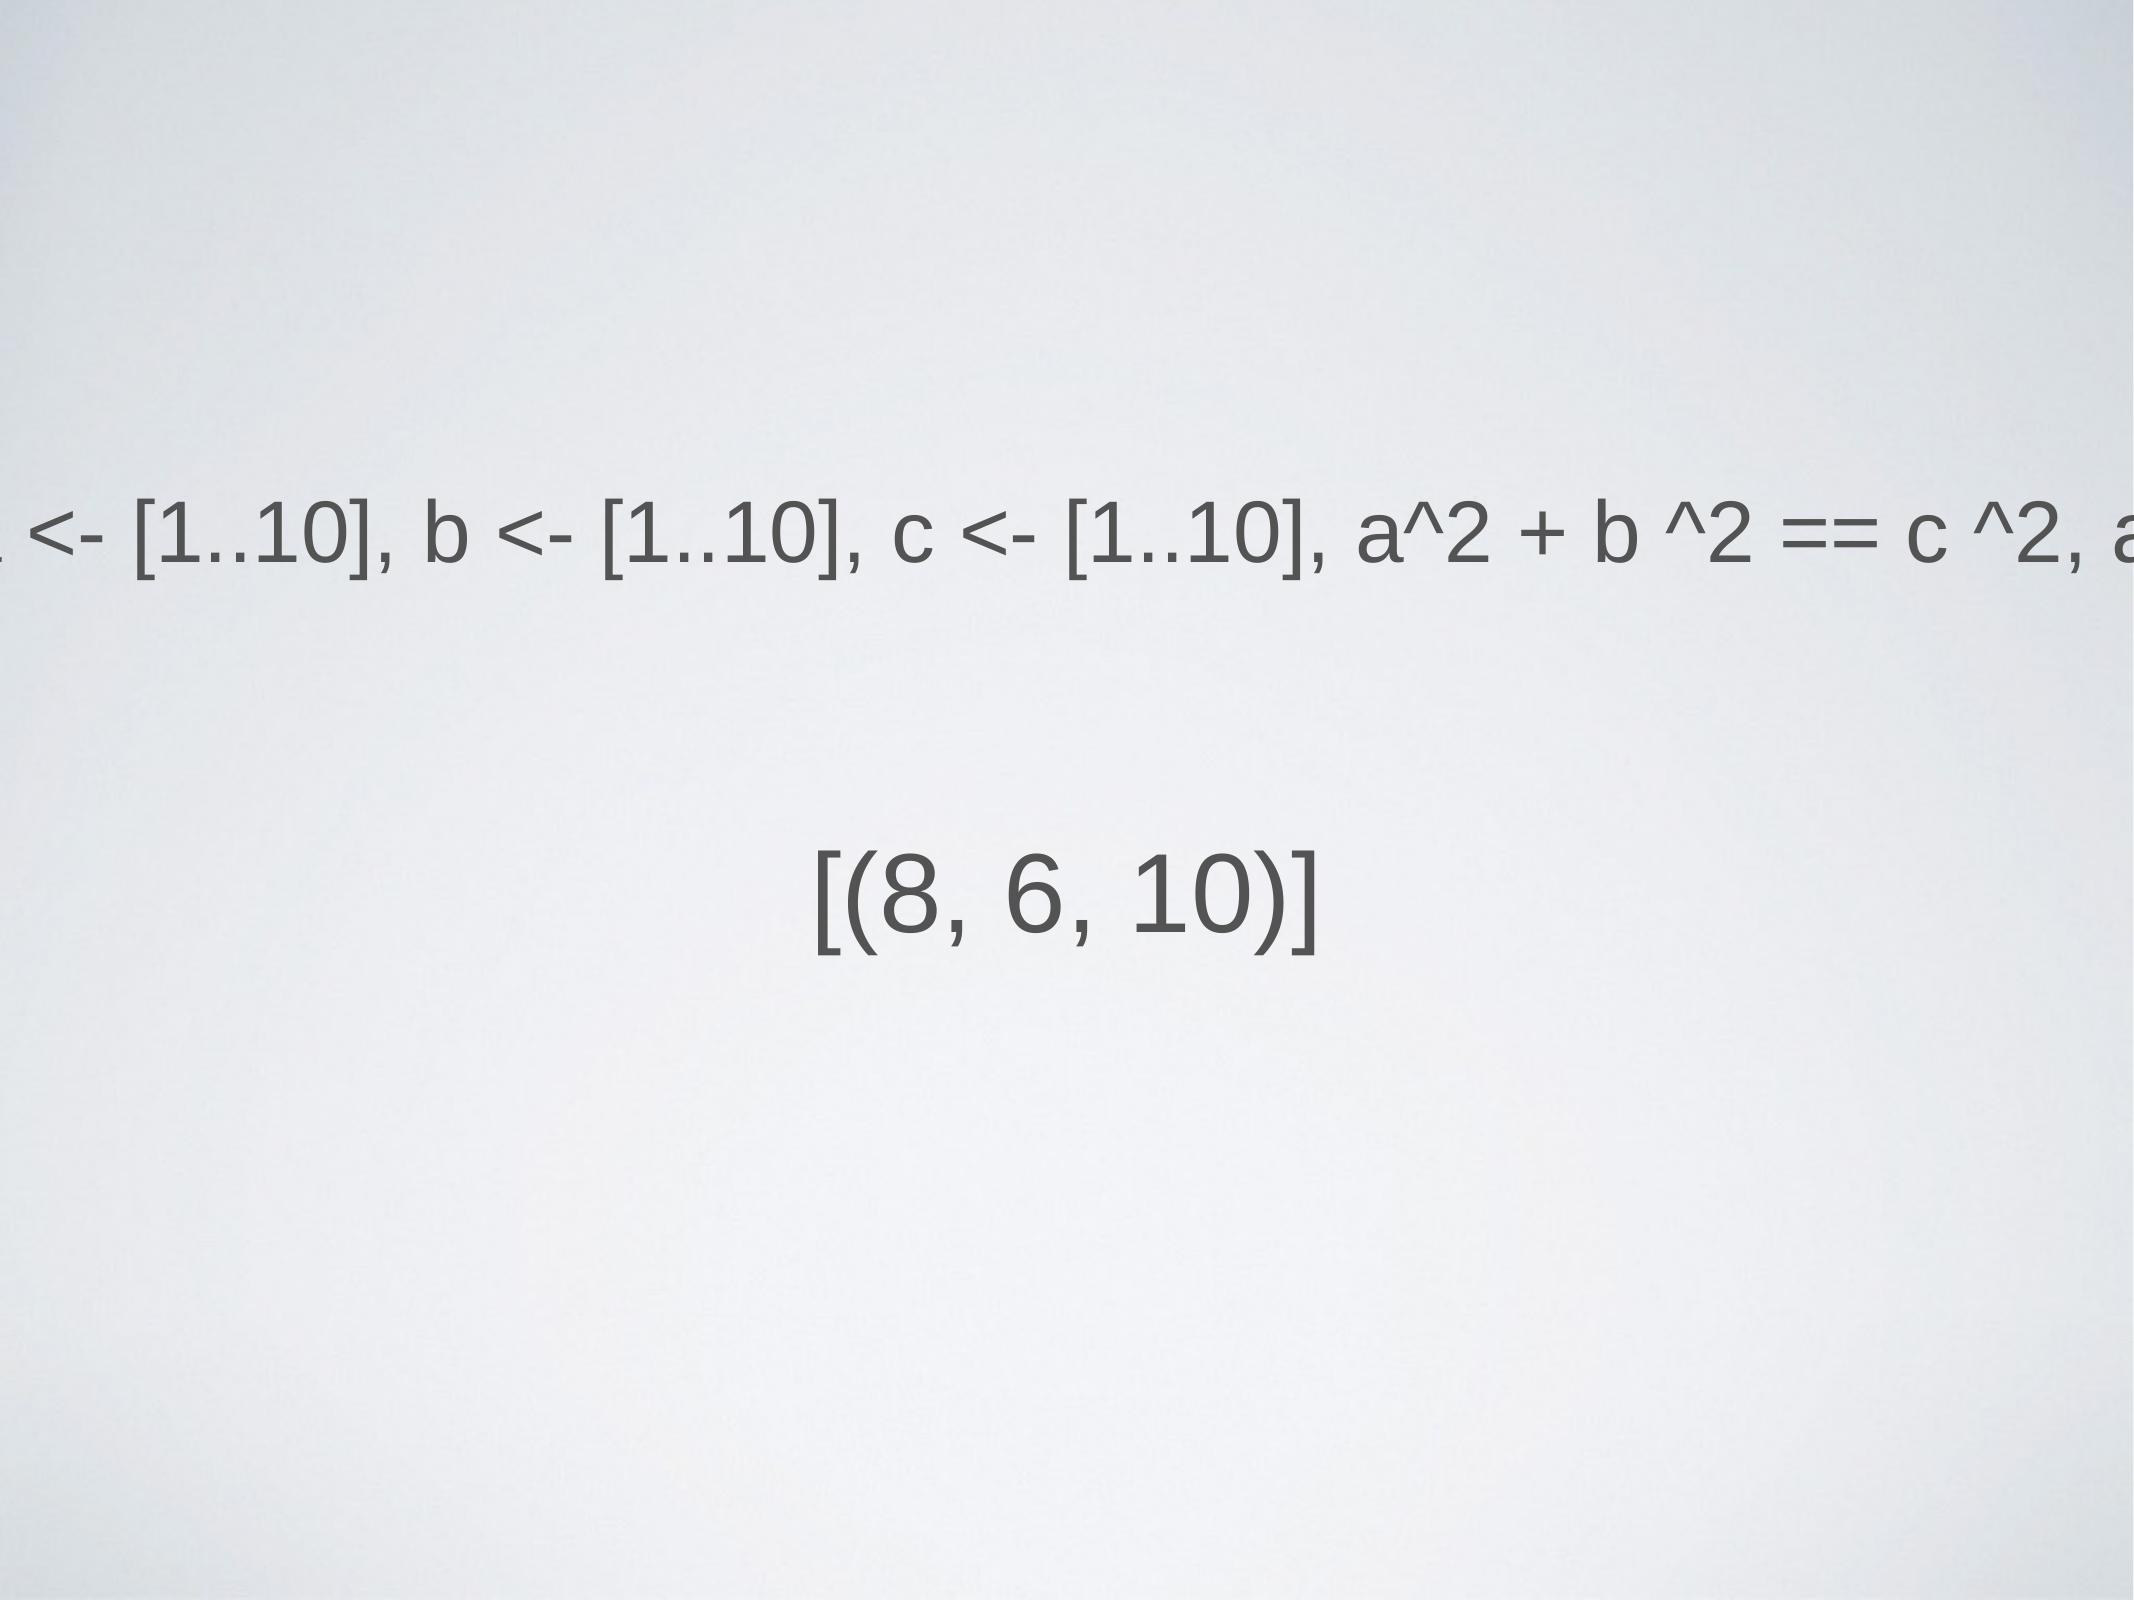

[(a, b, c) | a <- [1..10], b <- [1..10], c <- [1..10], a^2 + b ^2 == c ^2, a+b+c == 24]
[(8, 6, 10)]